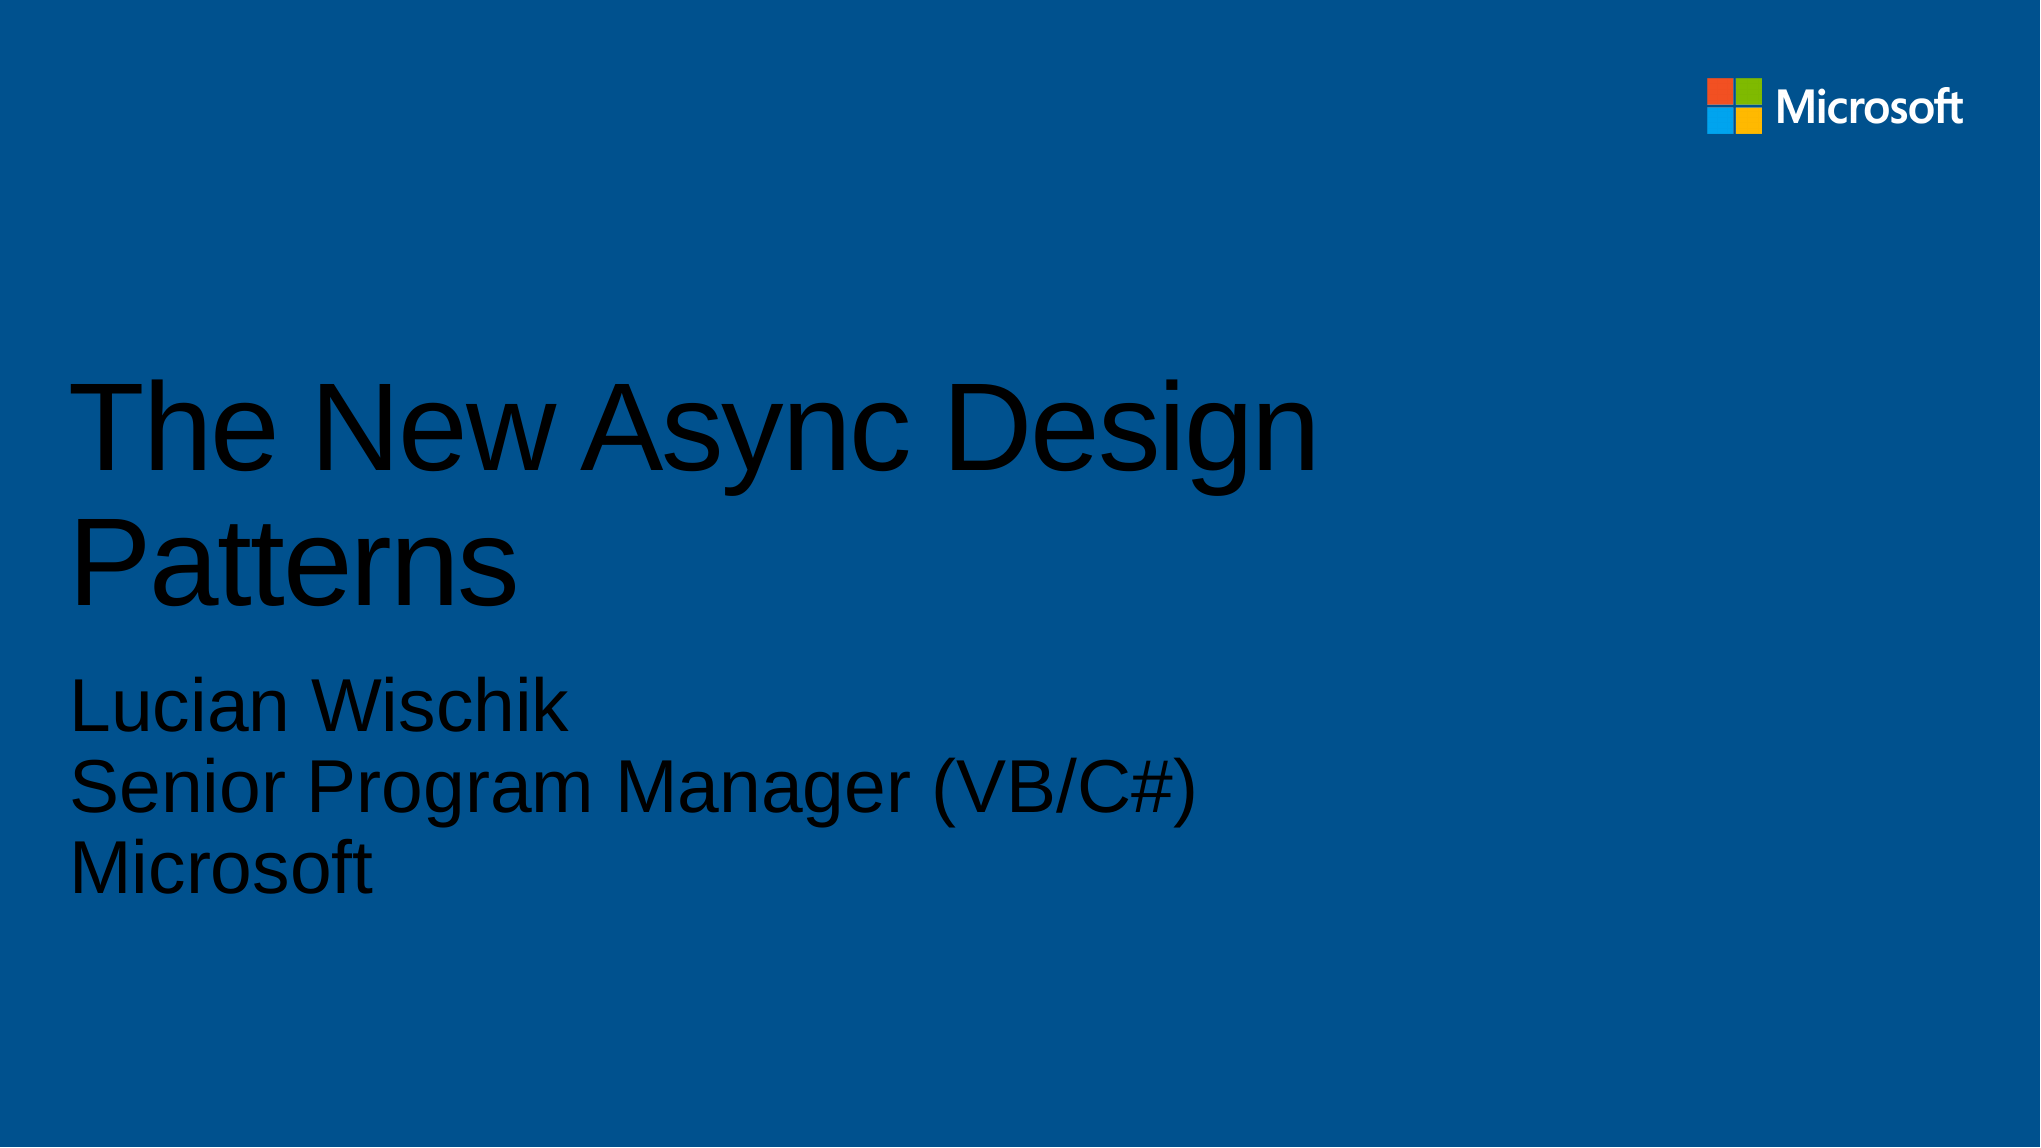

# The New Async Design Patterns
Lucian Wischik
Senior Program Manager (VB/C#)
Microsoft